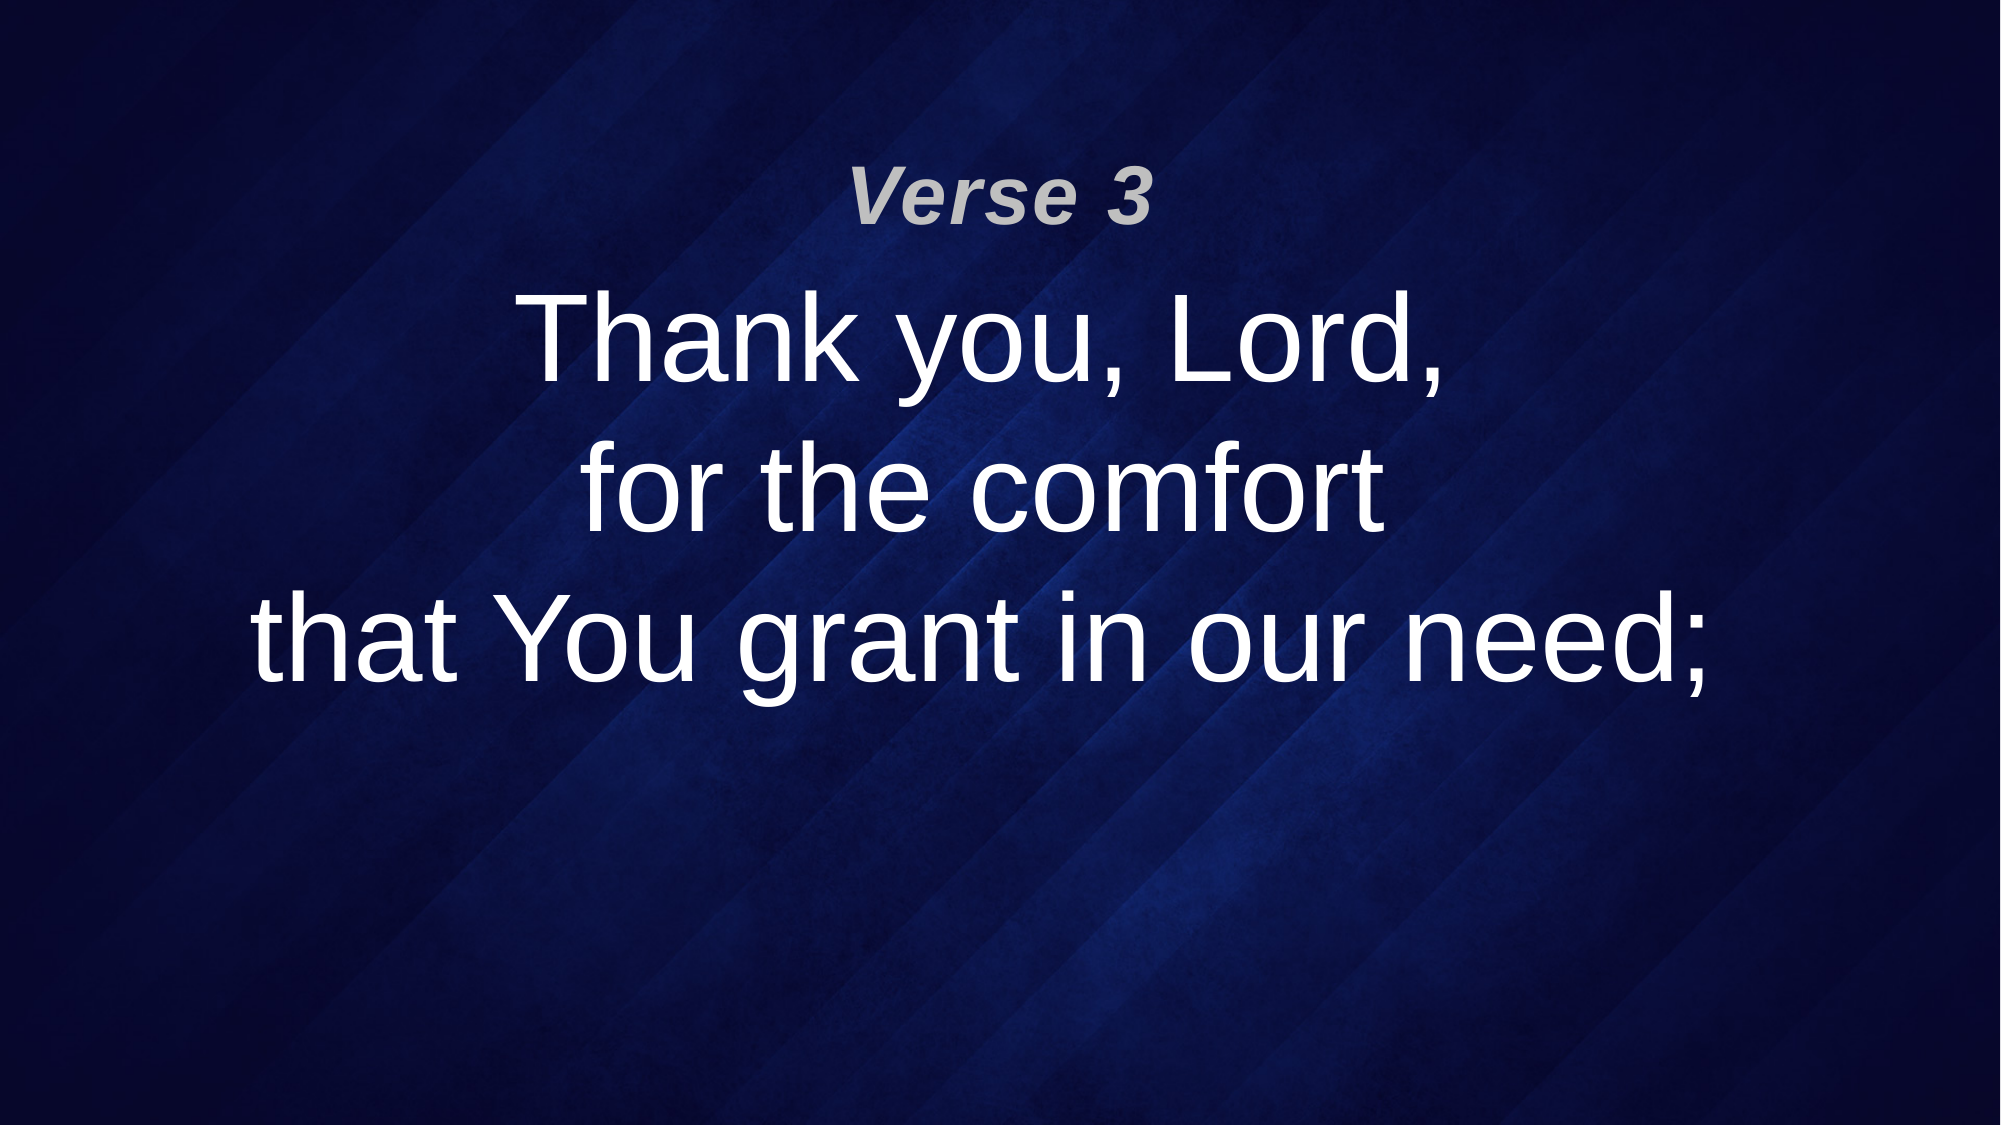

Verse 3
# Thank you, Lord, for the comfort that You grant in our need;